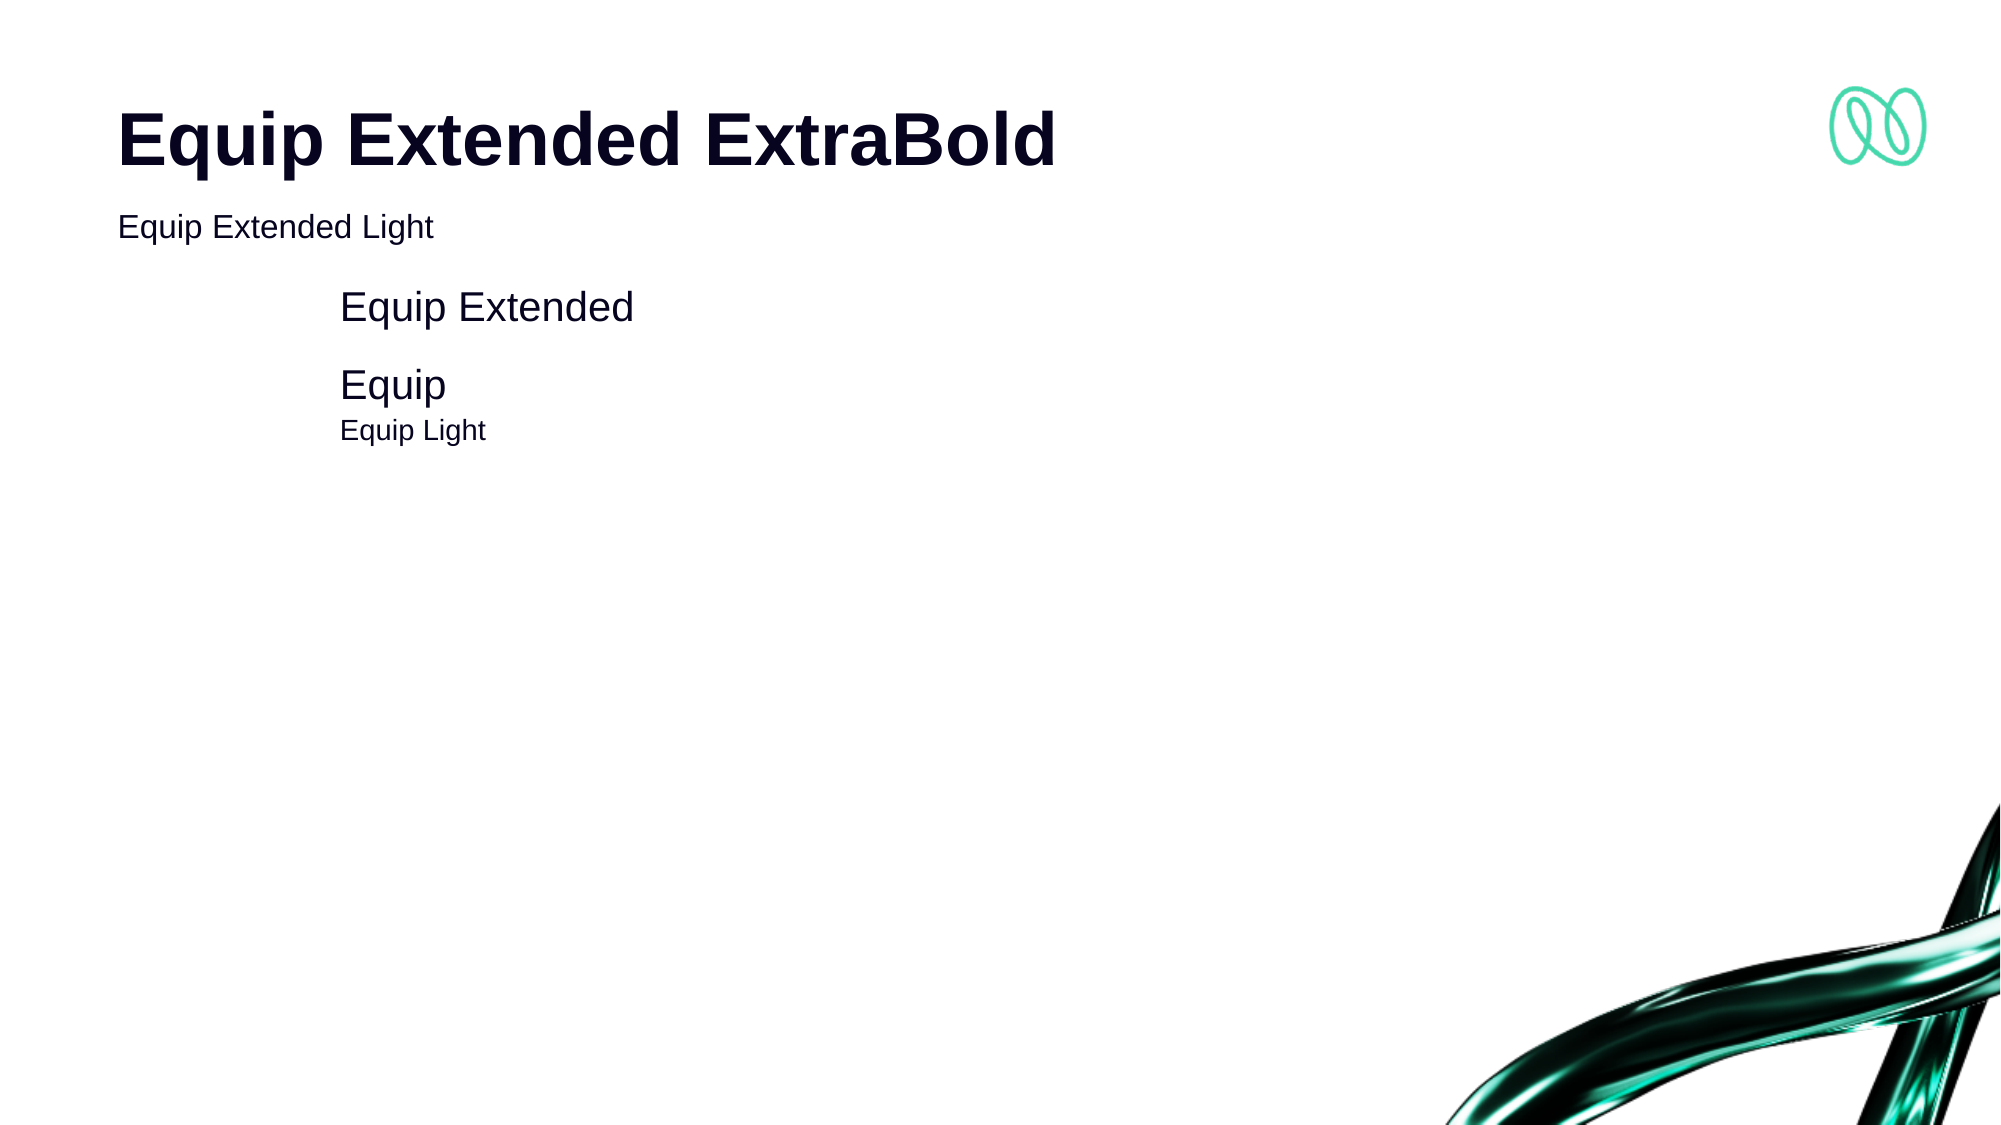

# Equip Extended ExtraBold
Equip Extended Light
Equip Extended
Equip
Equip Light